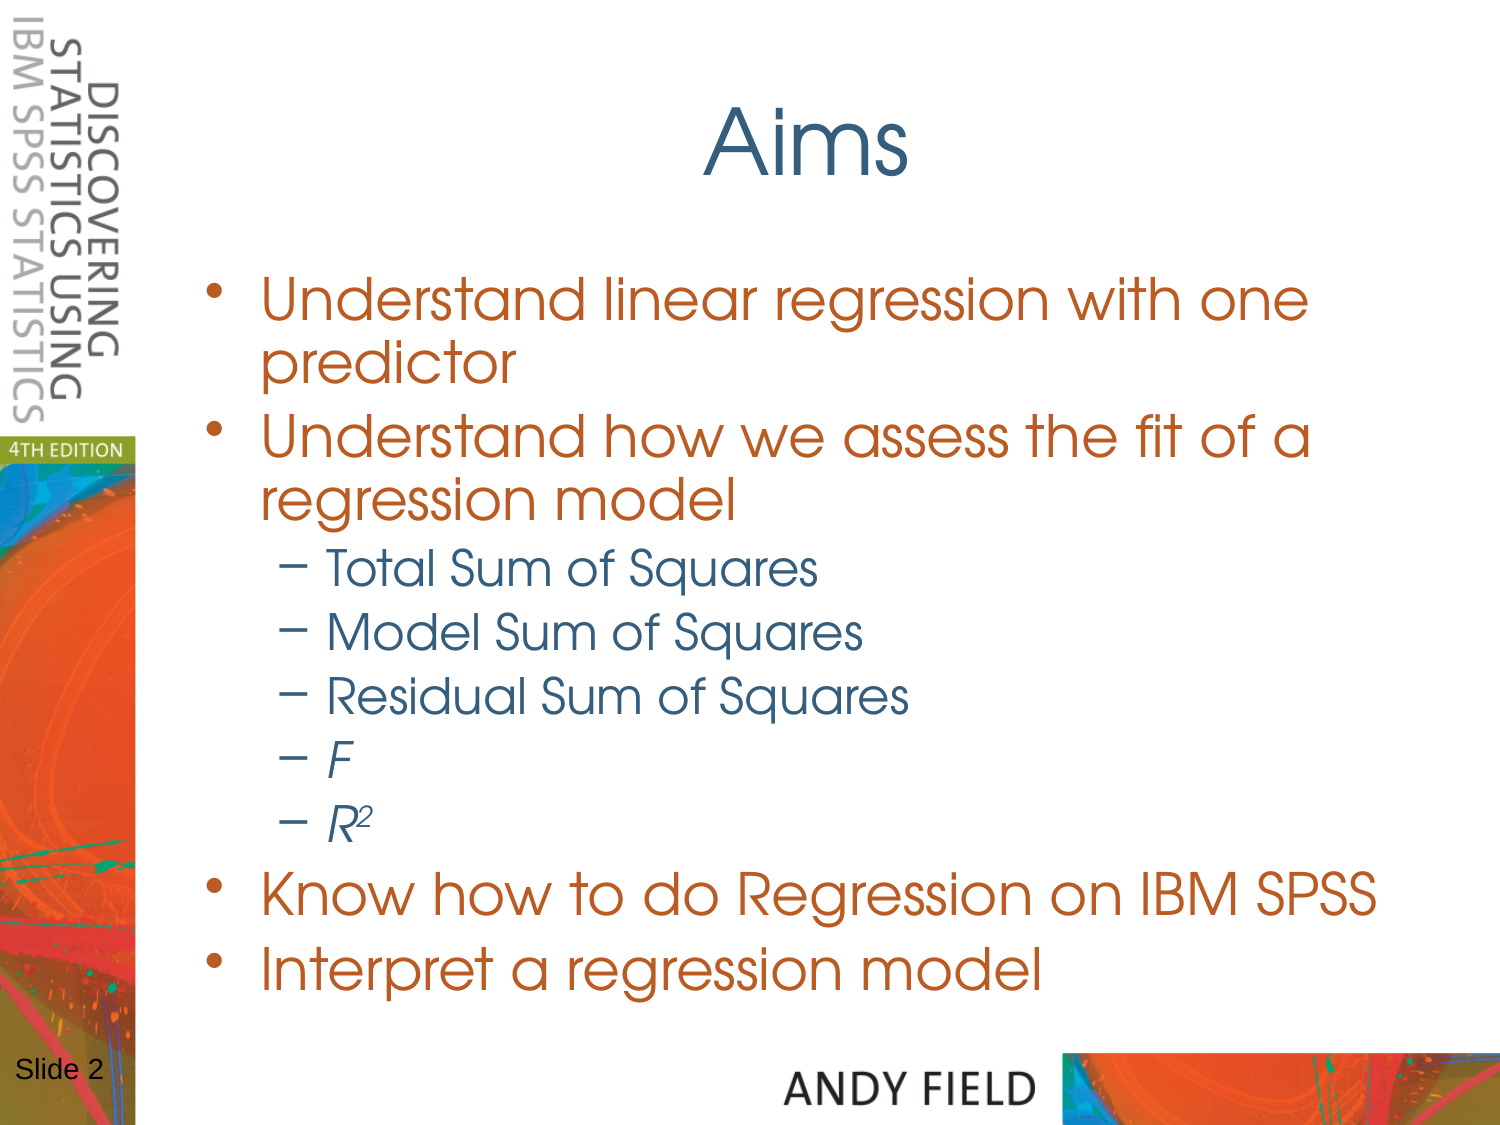

# Aims
Understand linear regression with one predictor
Understand how we assess the fit of a regression model
Total Sum of Squares
Model Sum of Squares
Residual Sum of Squares
F
R2
Know how to do Regression on IBM SPSS
Interpret a regression model
Slide 2